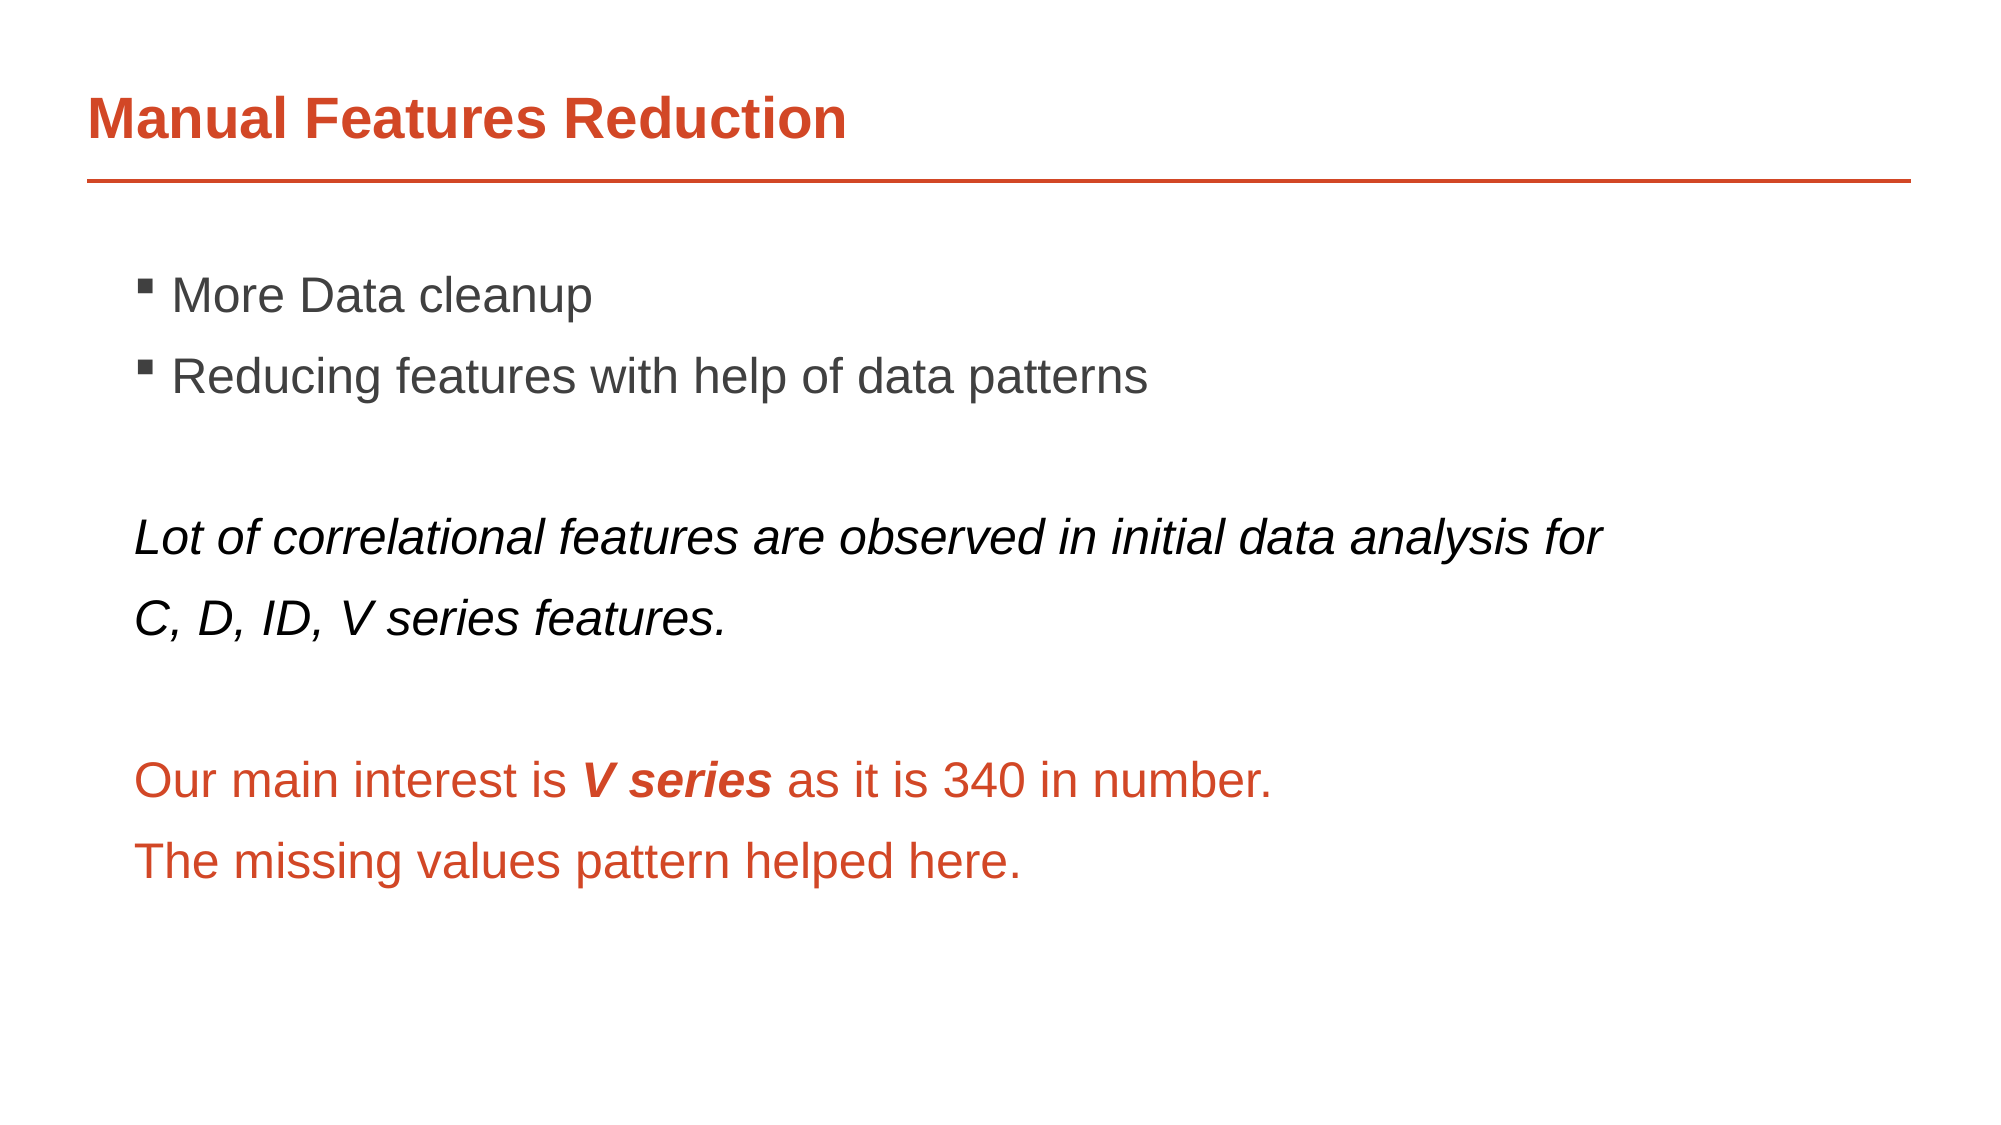

# Manual Features Reduction

More Data cleanup
Reducing features with help of data patterns

Lot of correlational features are observed in initial data analysis for
C, D, ID, V series features.

Our main interest is V series as it is 340 in number.
The missing values pattern helped here.

3